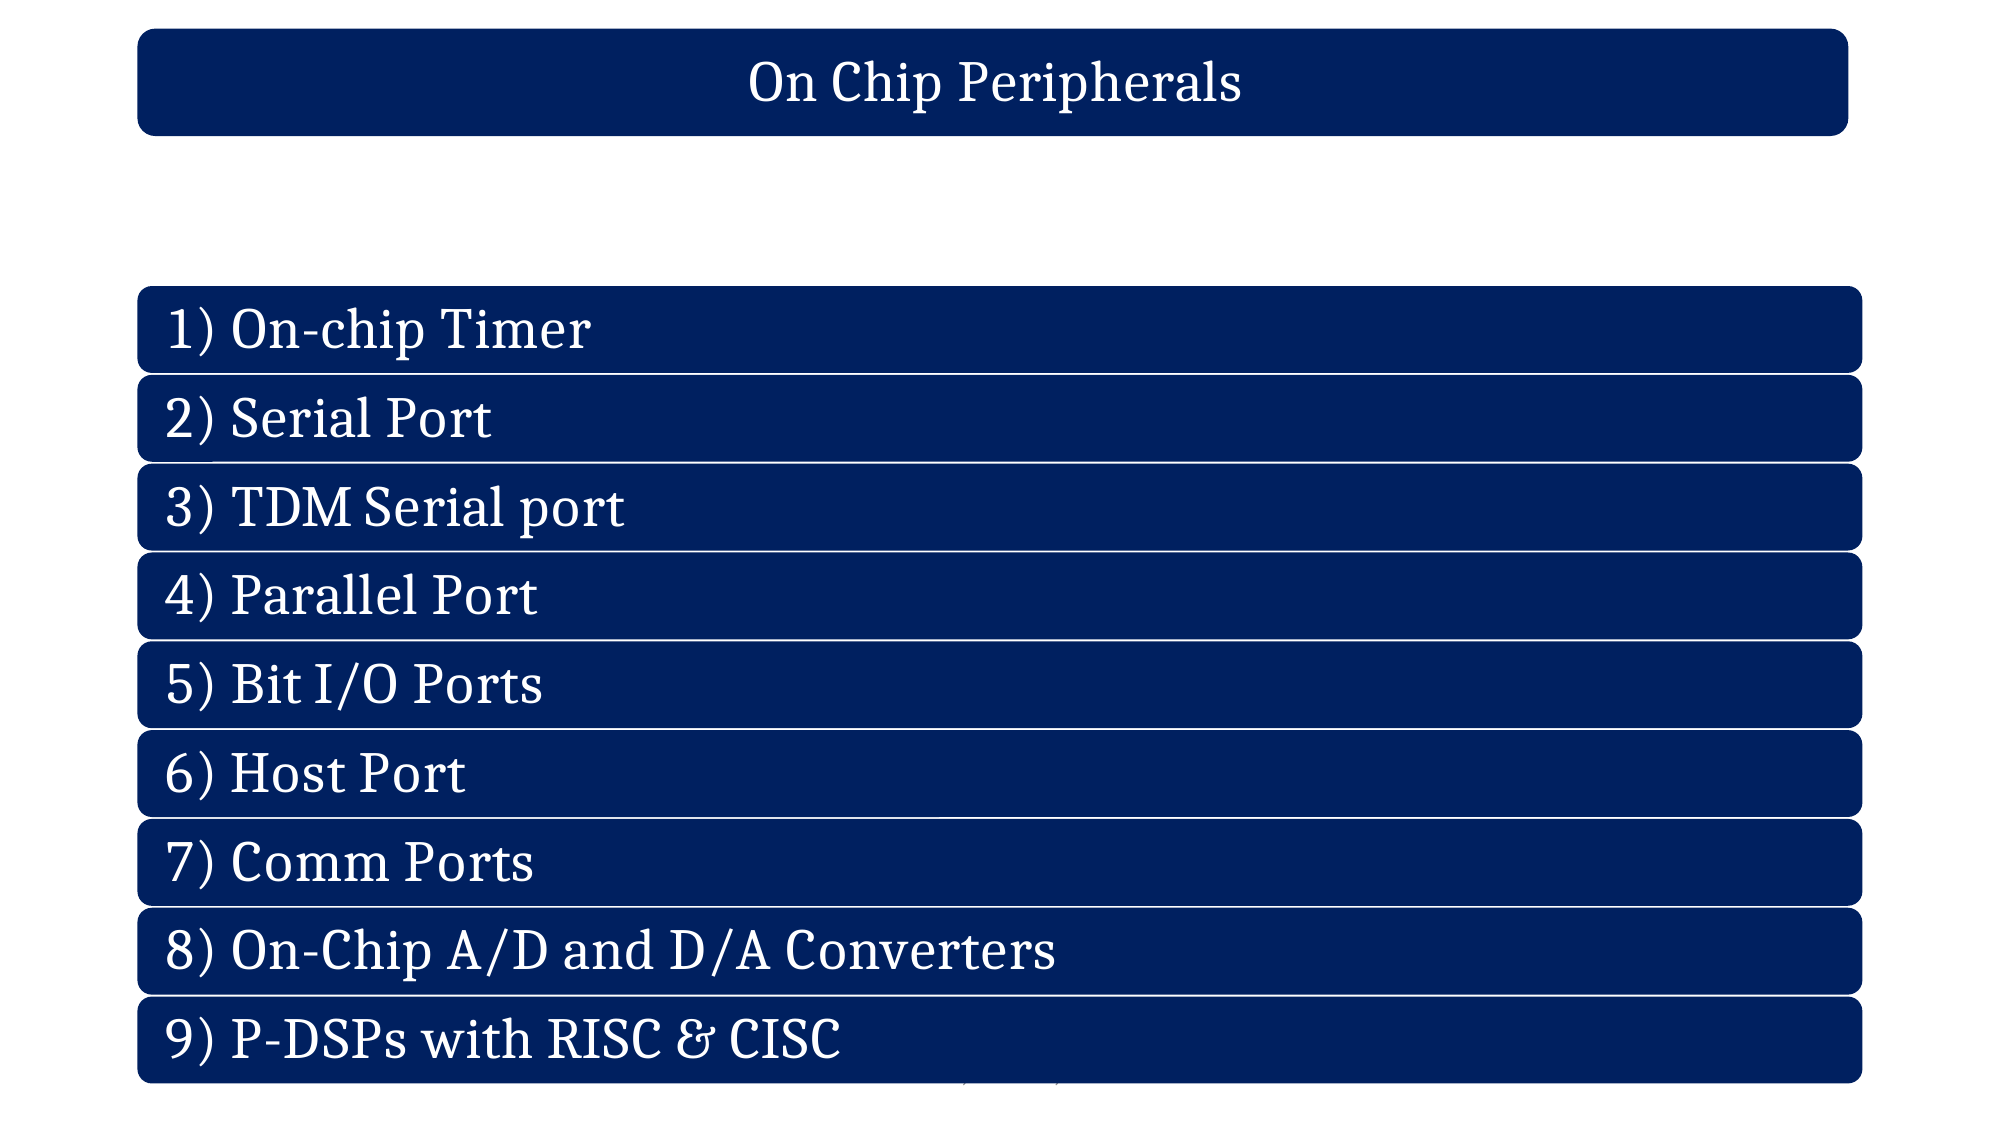

On Chip Peripherals
1) On-chip Timer
2) Serial Port
3) TDM Serial port
4) Parallel Port
5) Bit I/O Ports
6) Host Port
7) Comm Ports
8) On-Chip A/D and D/A Converters
9) P-DSPs with RISC & CISC
M N KAPSE, SVPCET, NAGPUR
81